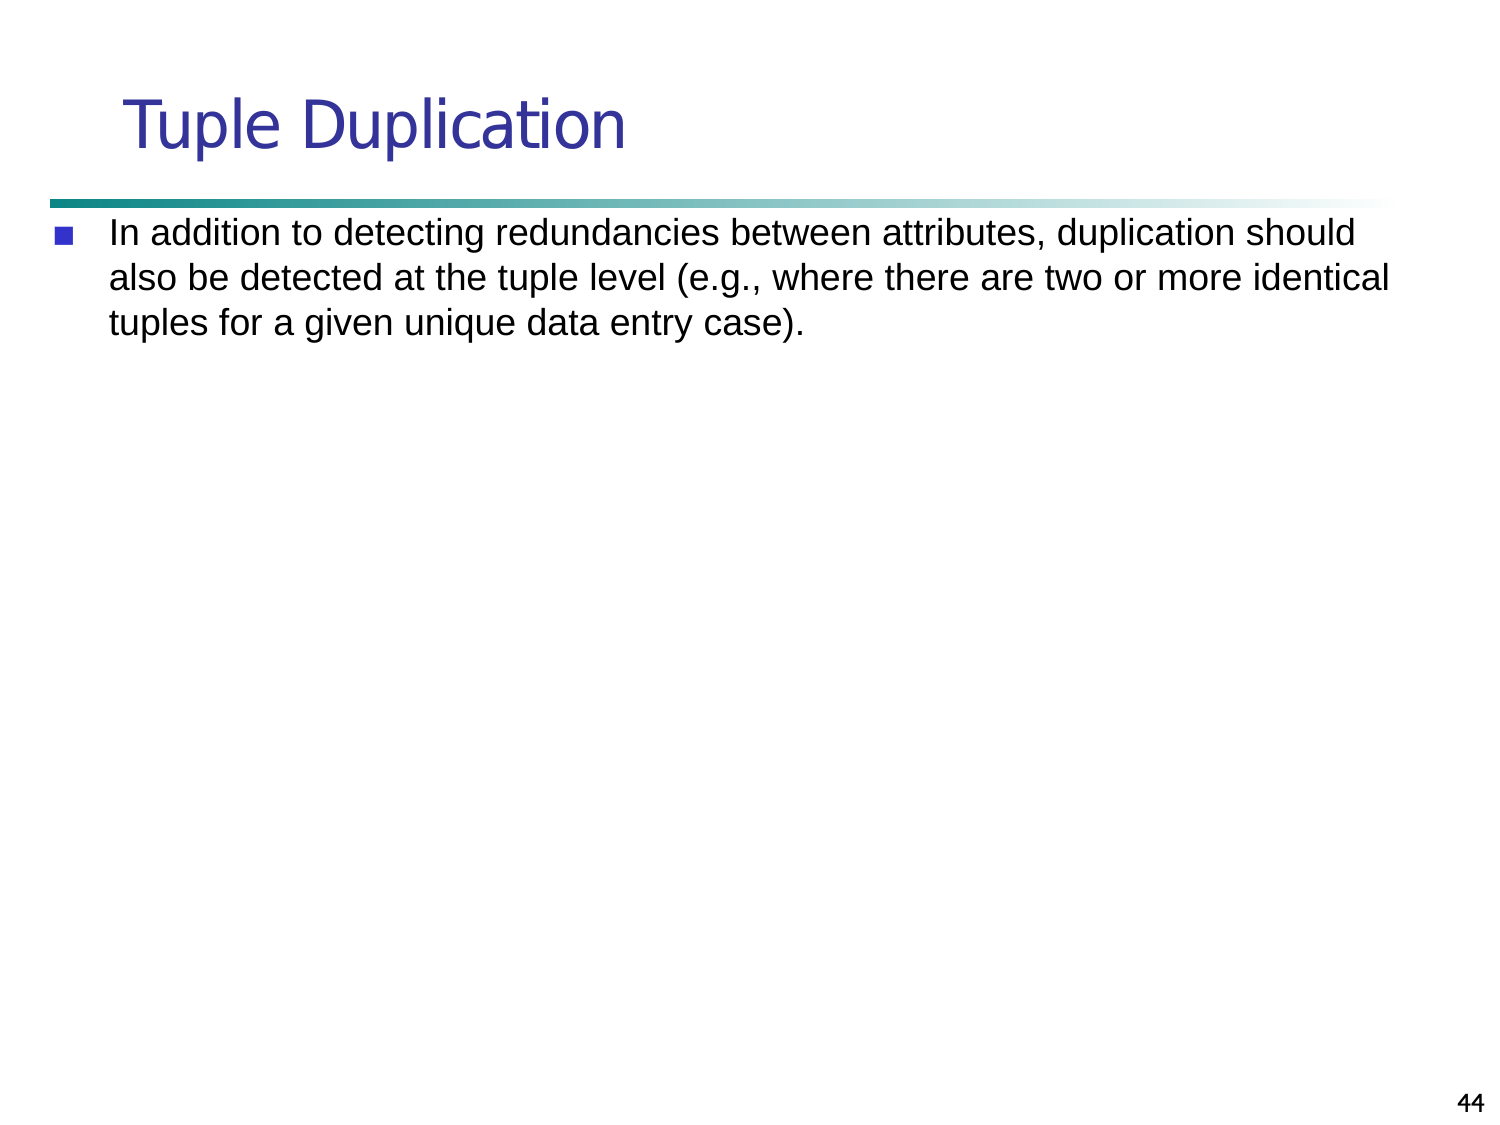

Tuple Duplication
In addition to detecting redundancies between attributes, duplication should also be detected at the tuple level (e.g., where there are two or more identical tuples for a given unique data entry case).
44